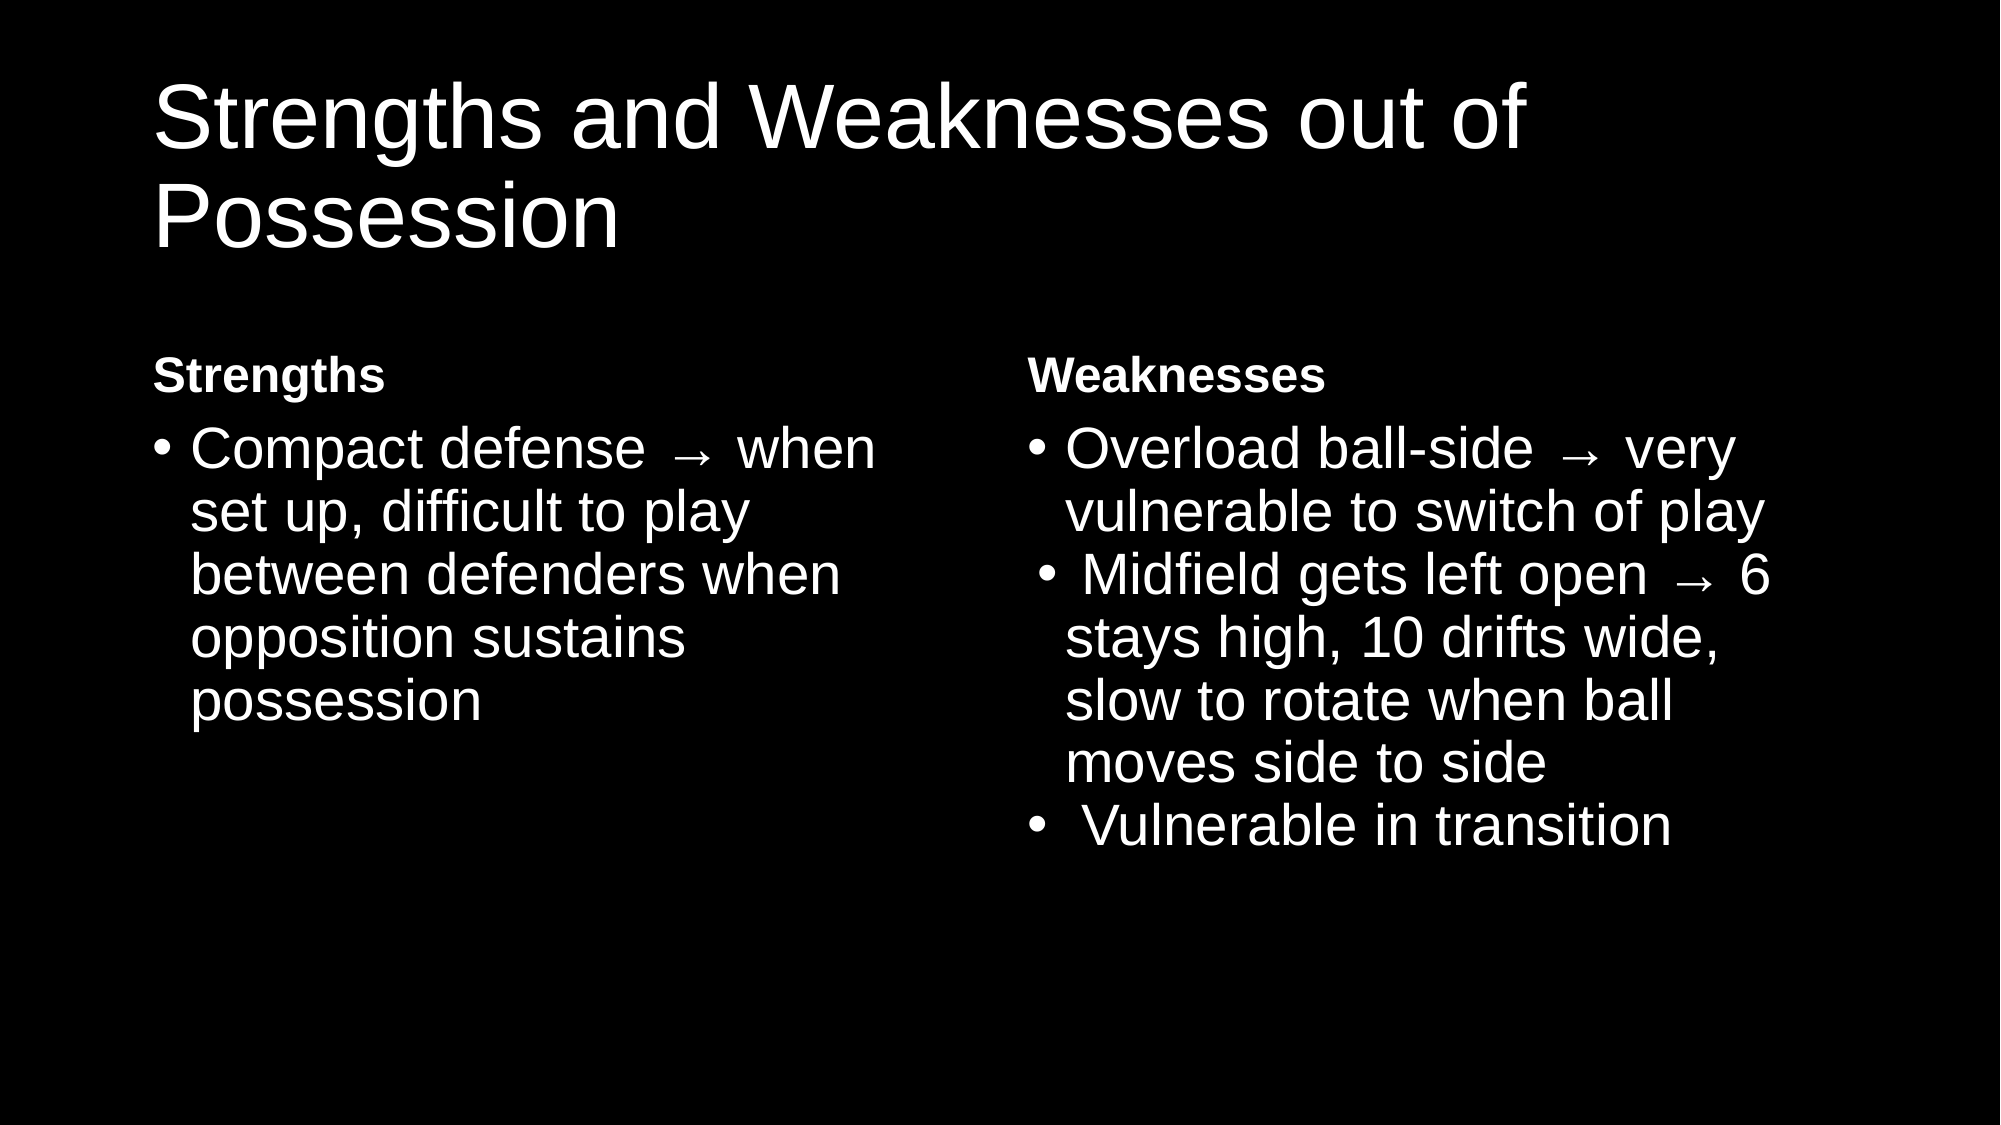

# Strengths and Weaknesses out of Possession
Strengths
Weaknesses
Compact defense → when set up, difficult to play between defenders when opposition sustains possession
Overload ball-side → very vulnerable to switch of play
 Midfield gets left open → 6 stays high, 10 drifts wide, slow to rotate when ball moves side to side
 Vulnerable in transition